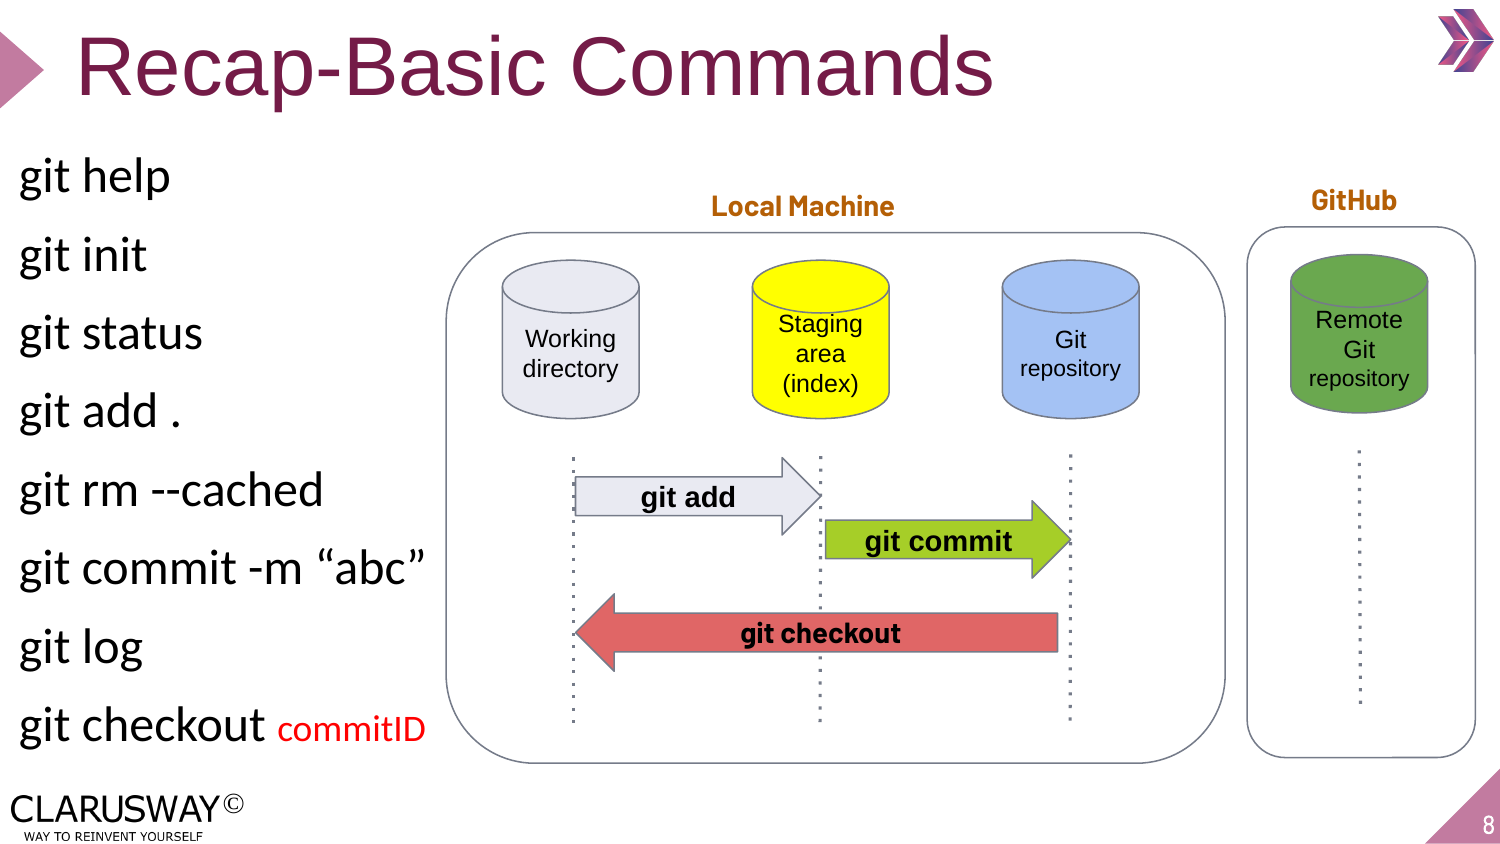

# Recap-Basic Commands
git help
git init
git status
git add .
git rm --cached
git commit -m “abc”
git log
git checkout commitID

GitHub

Remote Git repository
Local Machine

Working directory
Staging area (index)
Git repository
git add
git commit

git checkout
8